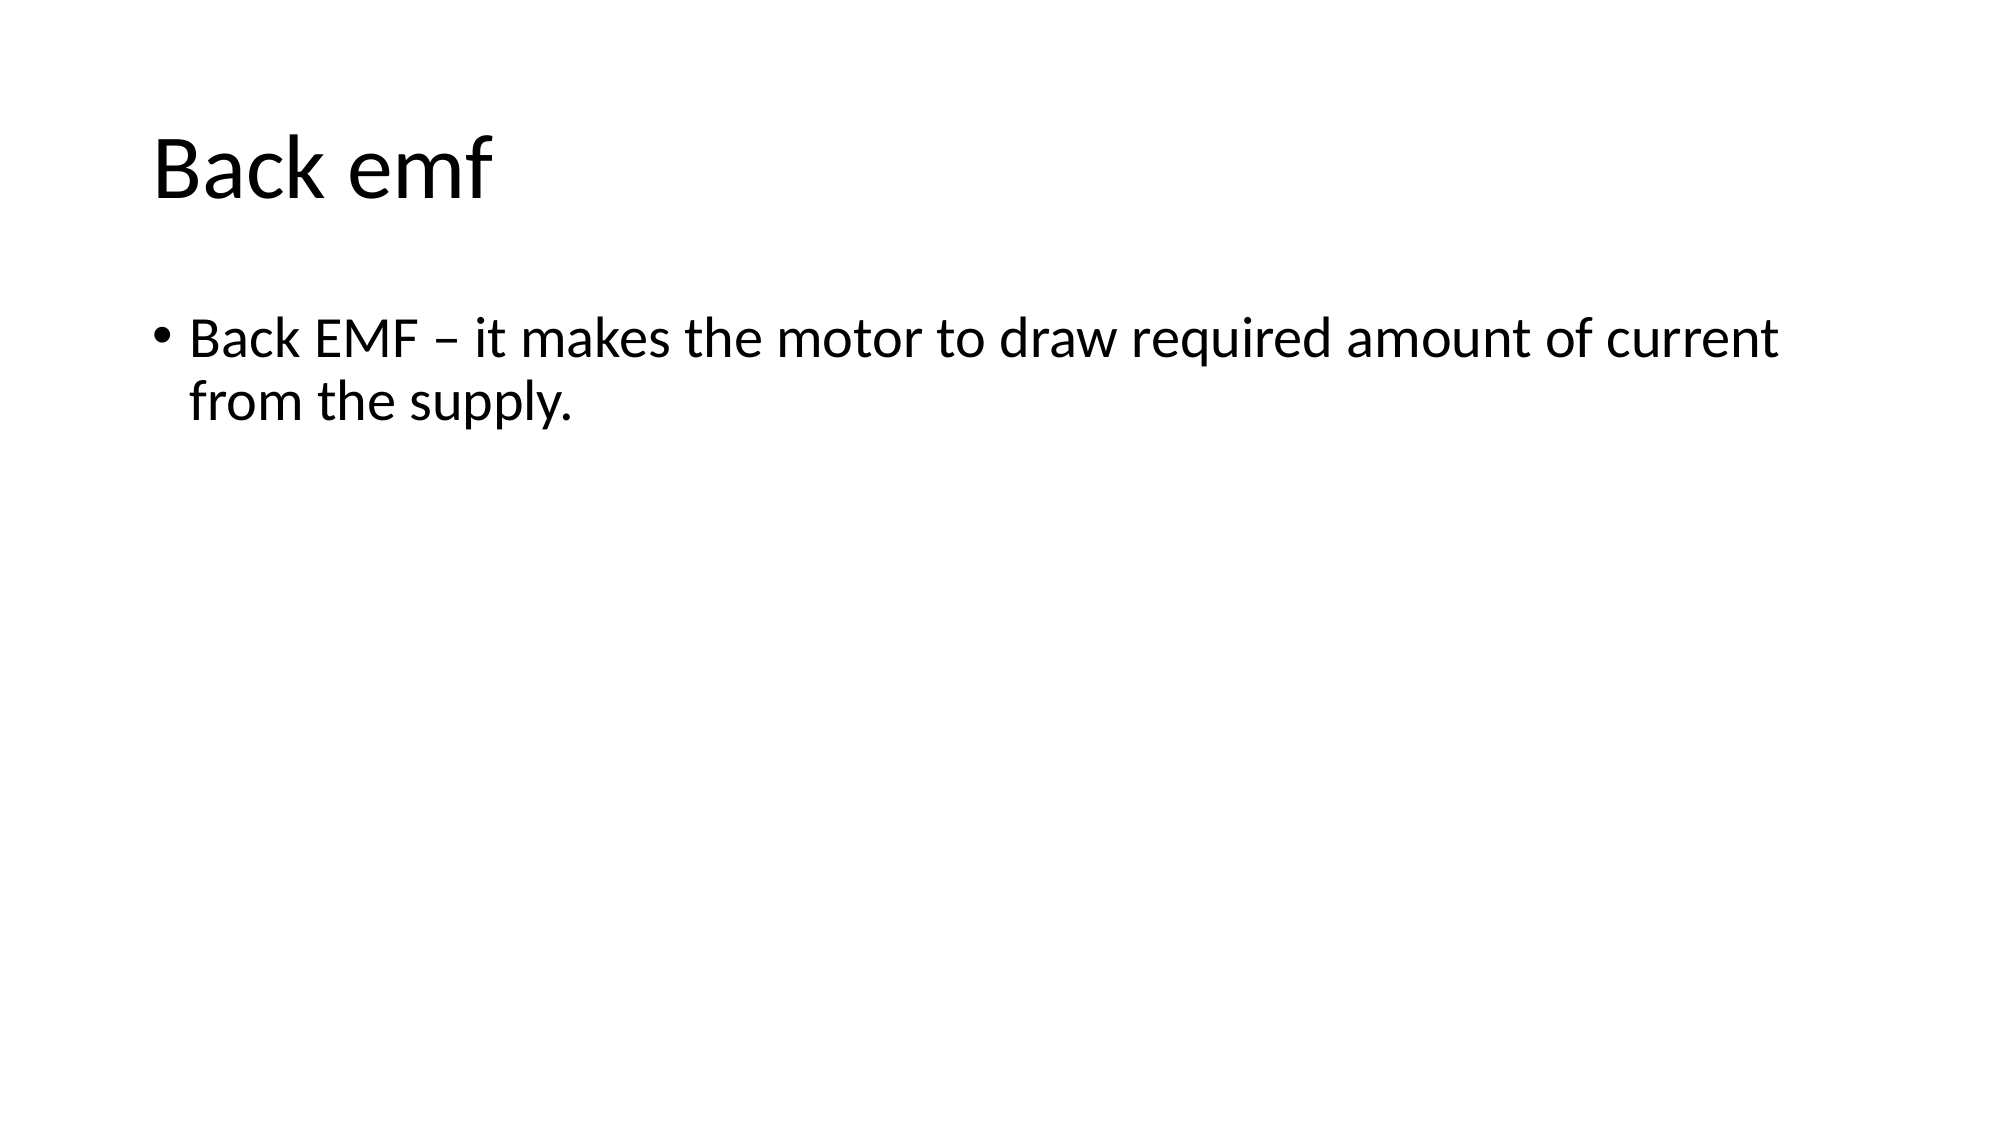

# Back emf
Back EMF – it makes the motor to draw required amount of current from the supply.